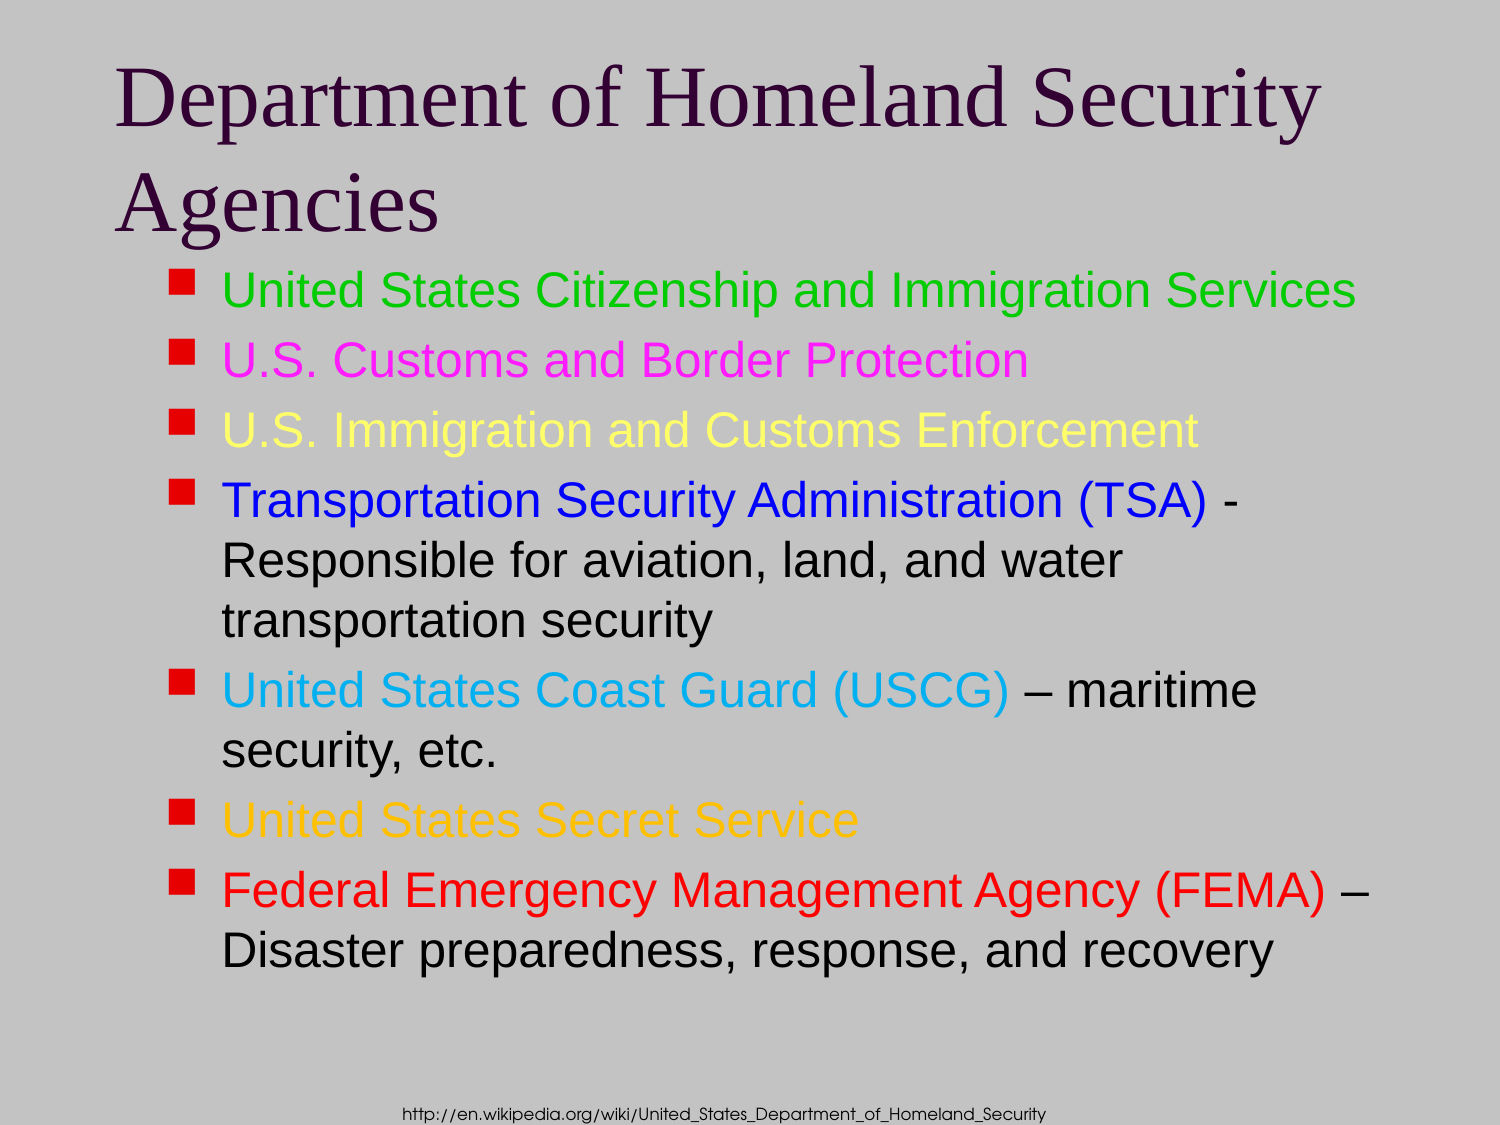

# Department of Homeland Security Agencies
United States Citizenship and Immigration Services
U.S. Customs and Border Protection
U.S. Immigration and Customs Enforcement
Transportation Security Administration (TSA) - Responsible for aviation, land, and water transportation security
United States Coast Guard (USCG) – maritime security, etc.
United States Secret Service
Federal Emergency Management Agency (FEMA) – Disaster preparedness, response, and recovery

http://en.wikipedia.org/wiki/United_States_Department_of_Homeland_Security